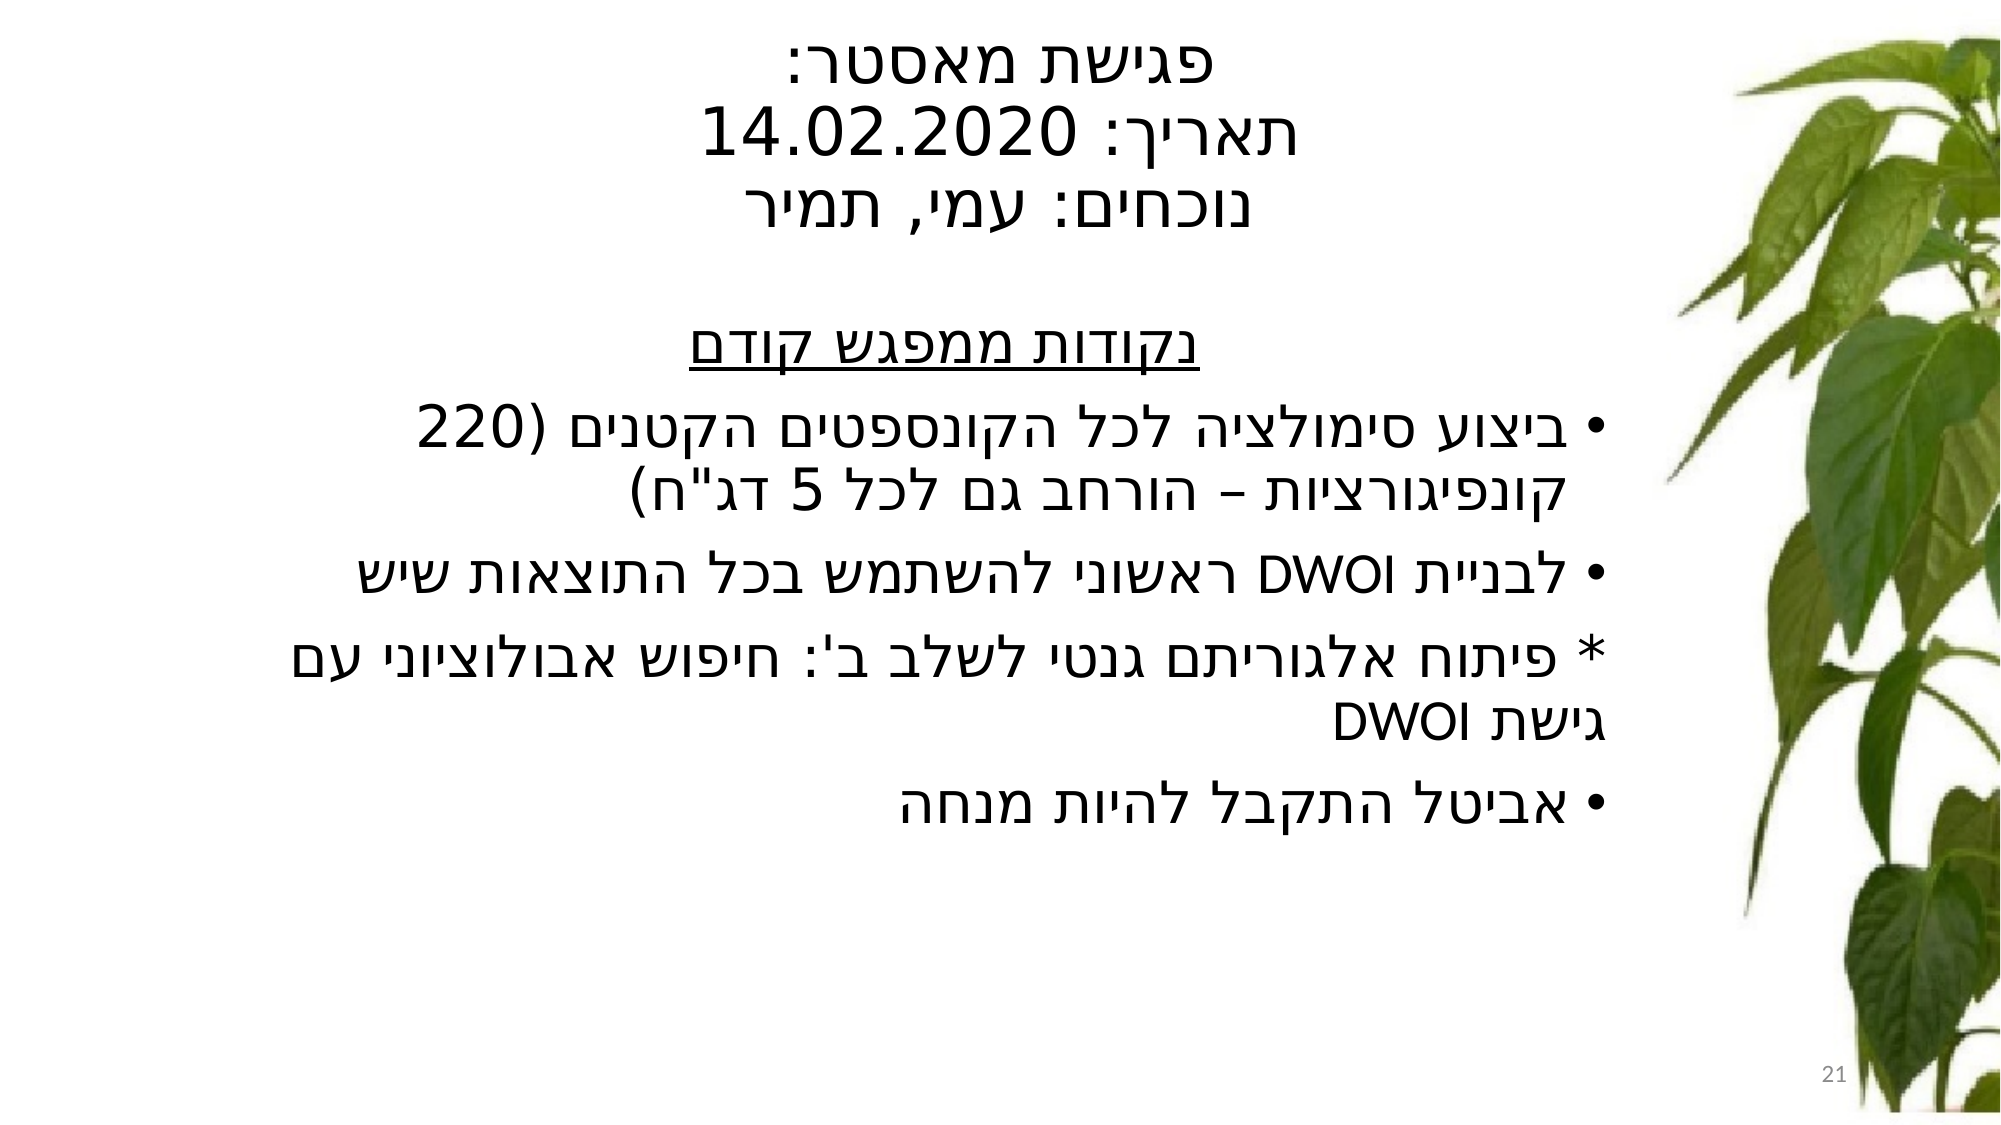

פגישת מאסטר:
תאריך: 14.02.2020
נוכחים: עמי, תמיר
נקודות ממפגש קודם
ביצוע סימולציה לכל הקונספטים הקטנים (220 קונפיגורציות – הורחב גם לכל 5 דג"ח)
לבניית DWOI ראשוני להשתמש בכל התוצאות שיש
* פיתוח אלגוריתם גנטי לשלב ב': חיפוש אבולוציוני עם גישת DWOI
אביטל התקבל להיות מנחה
21